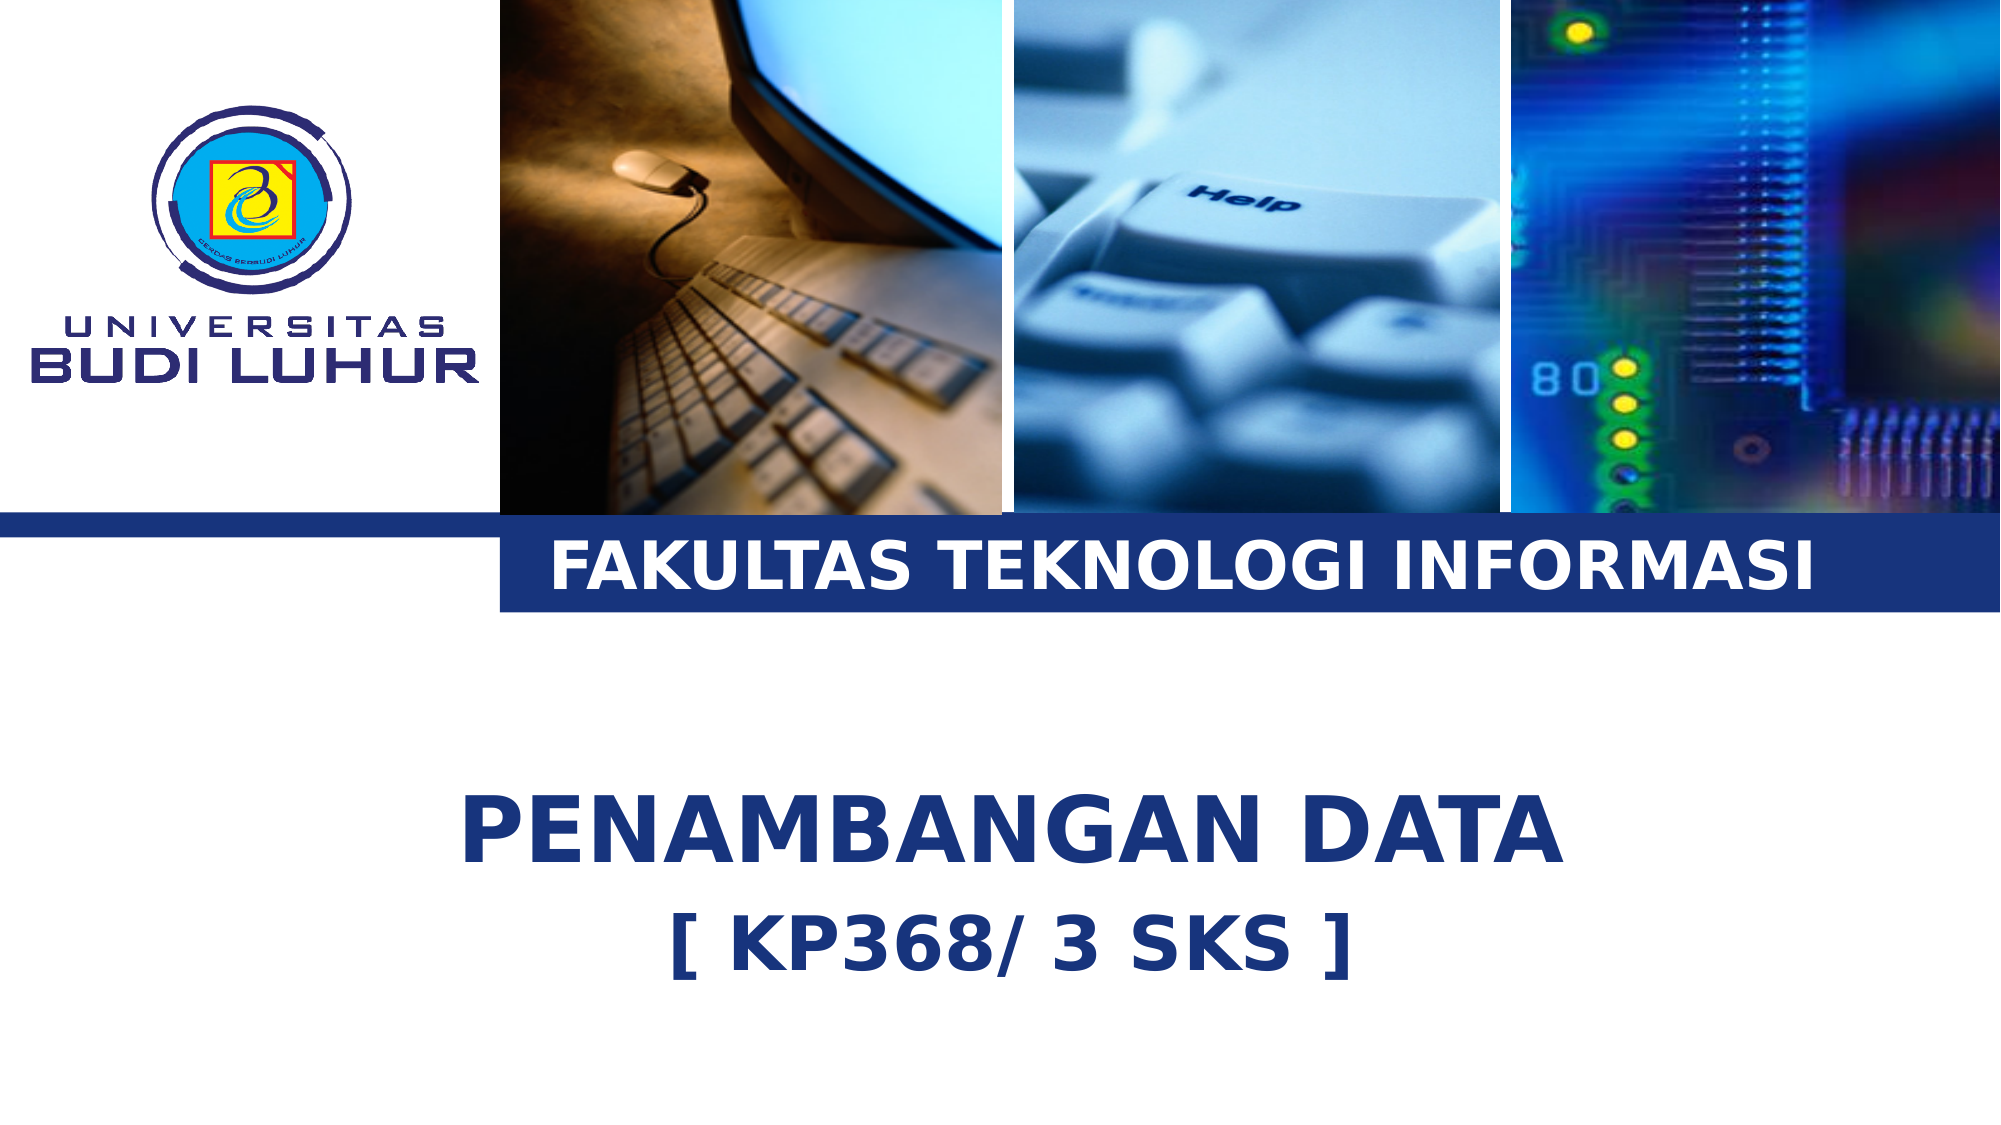

# FAKULTAS TEKNOLOGI INFORMASI
PENAMBANGAN DATA
[ KP368/ 3 SKS ]